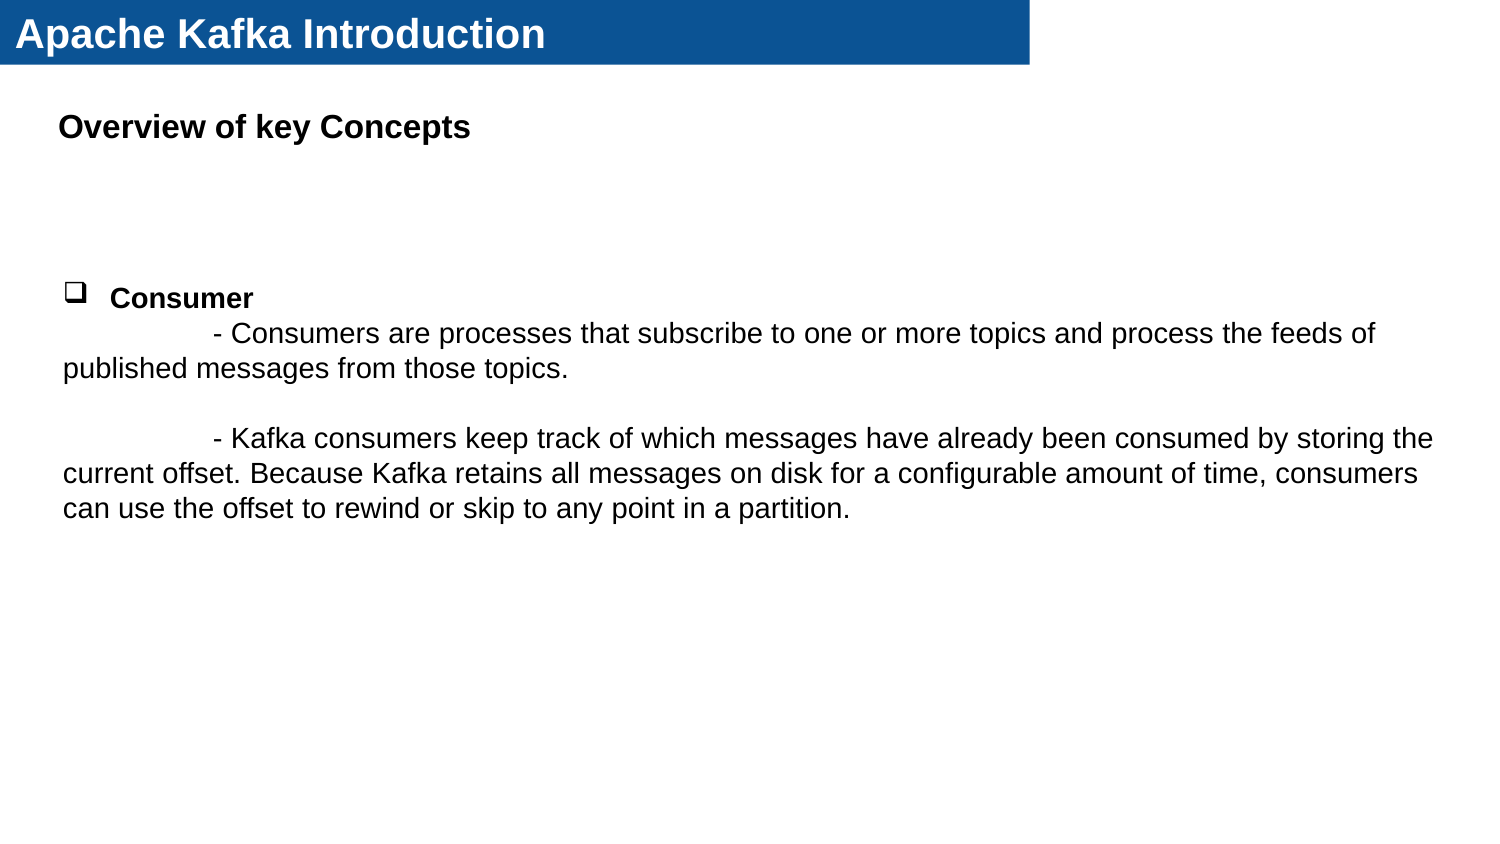

Apache Kafka Introduction

Overview of key Concepts

Consumer
	- Consumers are processes that subscribe to one or more topics and process the feeds of published messages from those topics.

	- Kafka consumers keep track of which messages have already been consumed by storing the current offset. Because Kafka retains all messages on disk for a configurable amount of time, consumers can use the offset to rewind or skip to any point in a partition.